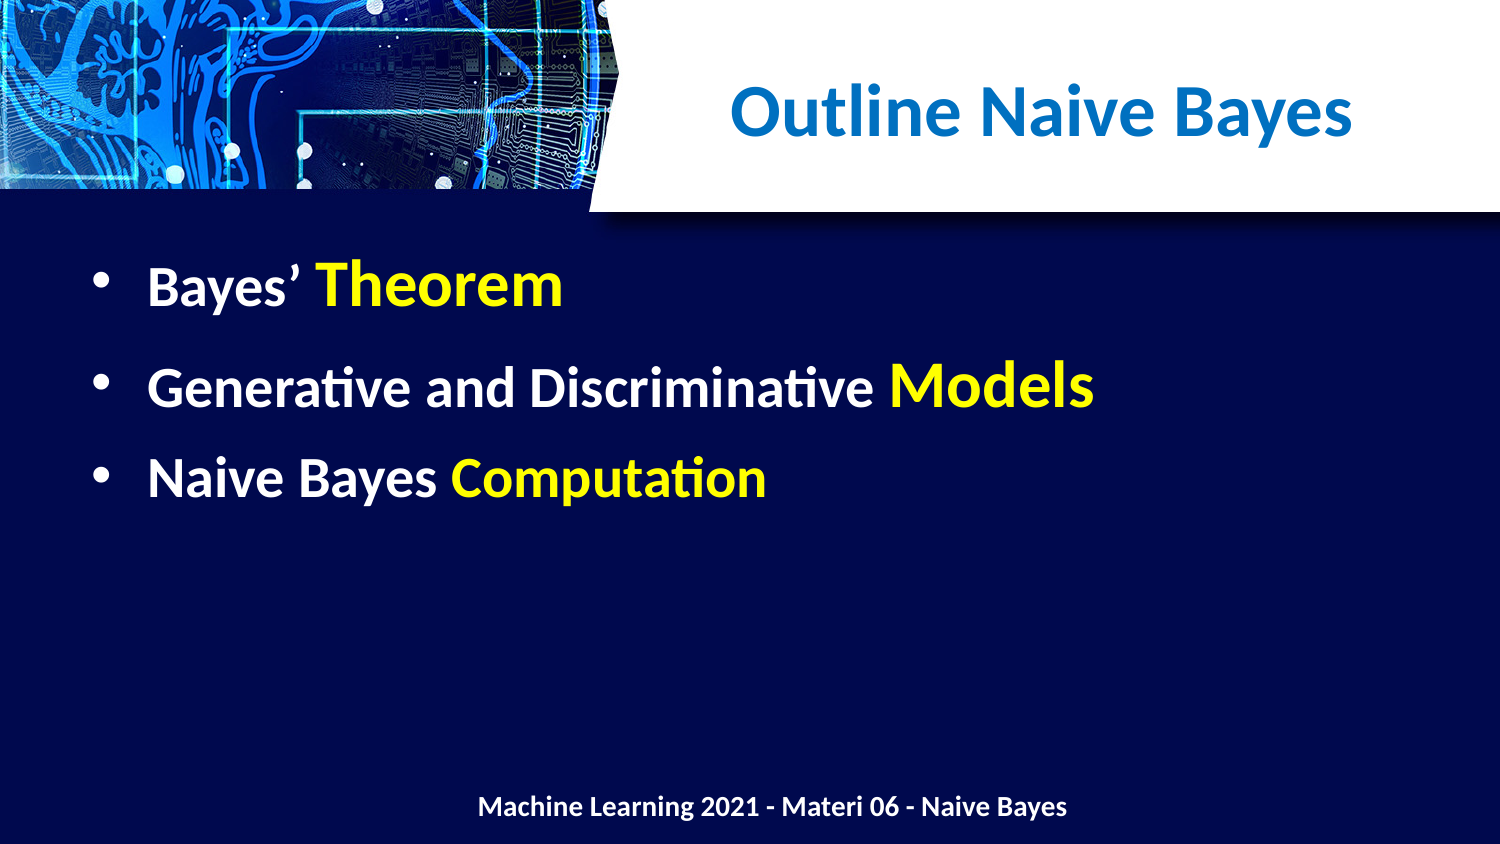

# Outline Naive Bayes
Bayes’ Theorem
Generative and Discriminative Models
Naive Bayes Computation
Machine Learning 2021 - Materi 06 - Naive Bayes